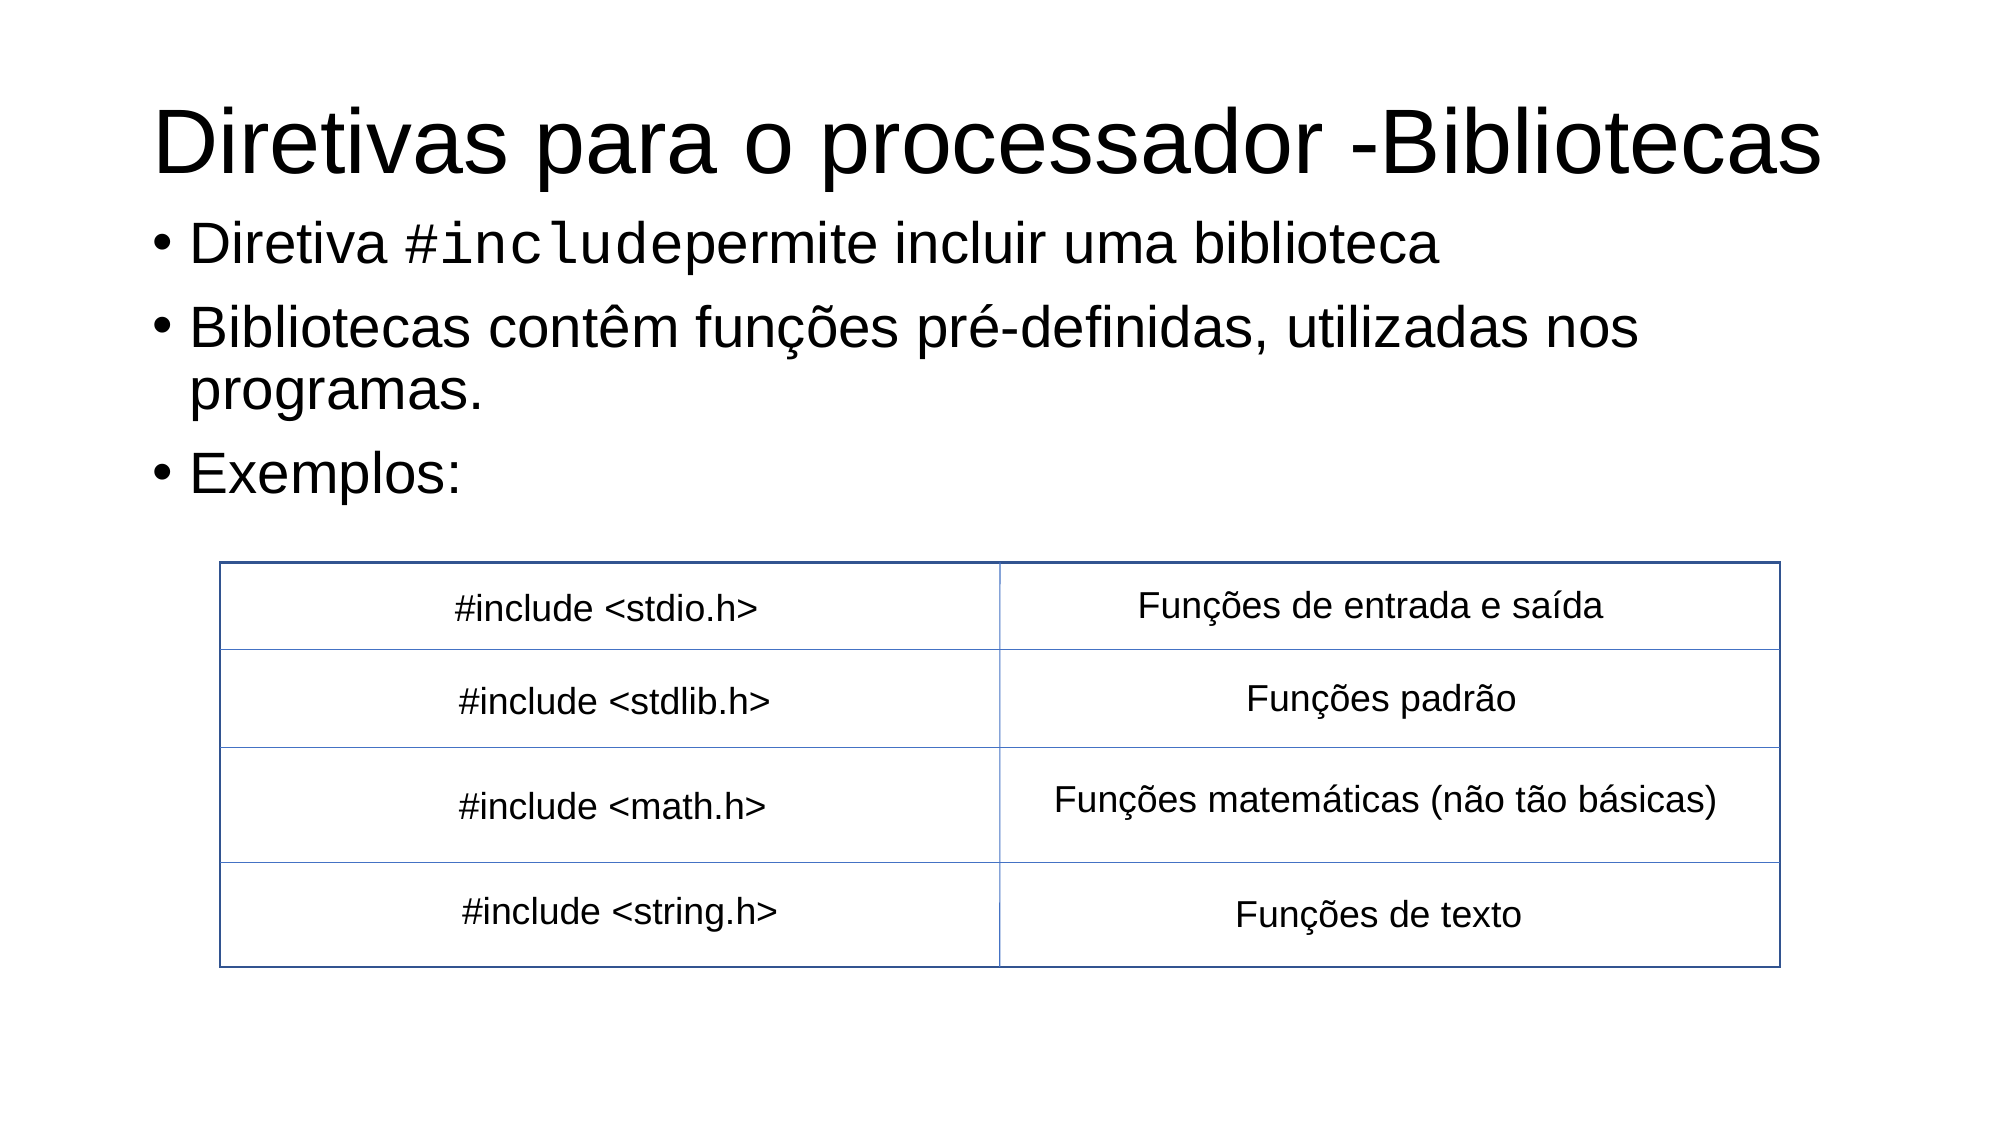

# Diretivas para o processador -Bibliotecas
Diretiva #includepermite incluir uma biblioteca
Bibliotecas contêm funções pré-definidas, utilizadas nos programas.
Exemplos:

#include <stdio.h>
Funções de entrada e saída
Funções padrão
#include <stdlib.h>
Funções matemáticas (não tão básicas)
#include <math.h>
#include <string.h>
Funções de texto